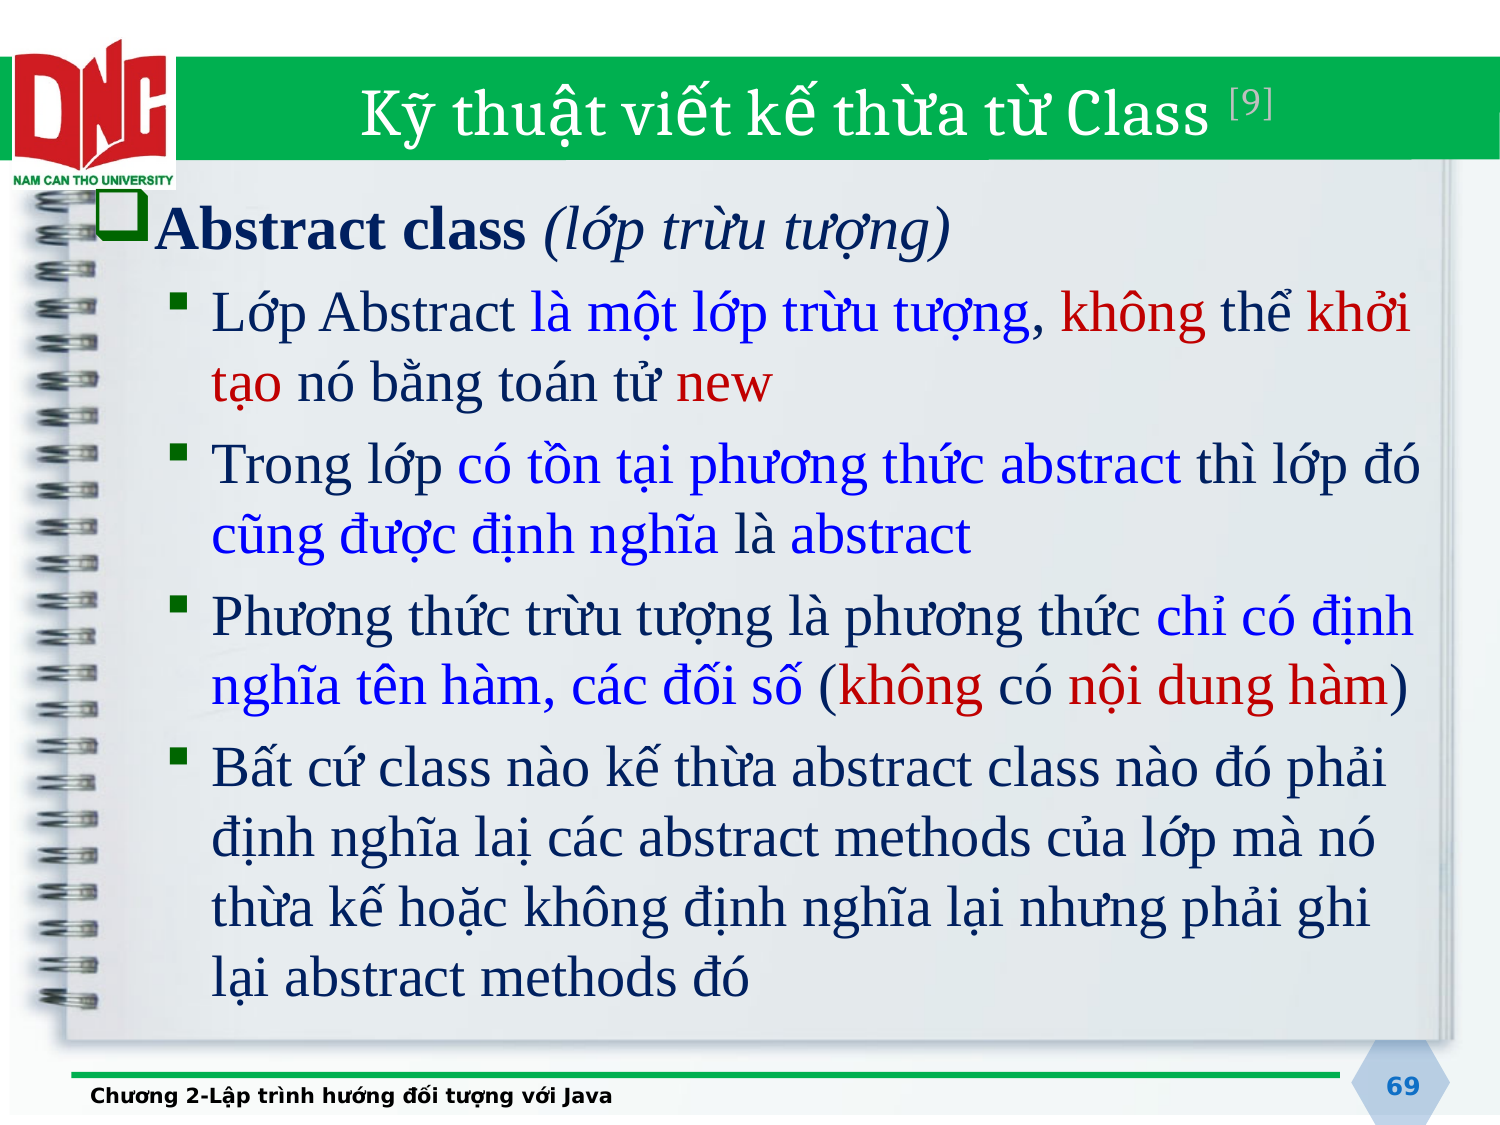

# Kỹ thuật viết kế thừa từ Class [9]
Abstract class (lớp trừu tượng)
Lớp Abstract là một lớp trừu tượng, không thể khởi tạo nó bằng toán tử new
Trong lớp có tồn tại phương thức abstract thì lớp đó cũng được định nghĩa là abstract
Phương thức trừu tượng là phương thức chỉ có định nghĩa tên hàm, các đối số (không có nội dung hàm)
Bất cứ class nào kế thừa abstract class nào đó phải định nghĩa laị các abstract methods của lớp mà nó thừa kế hoặc không định nghĩa lại nhưng phải ghi lại abstract methods đó
69
Chương 2-Lập trình hướng đối tượng với Java